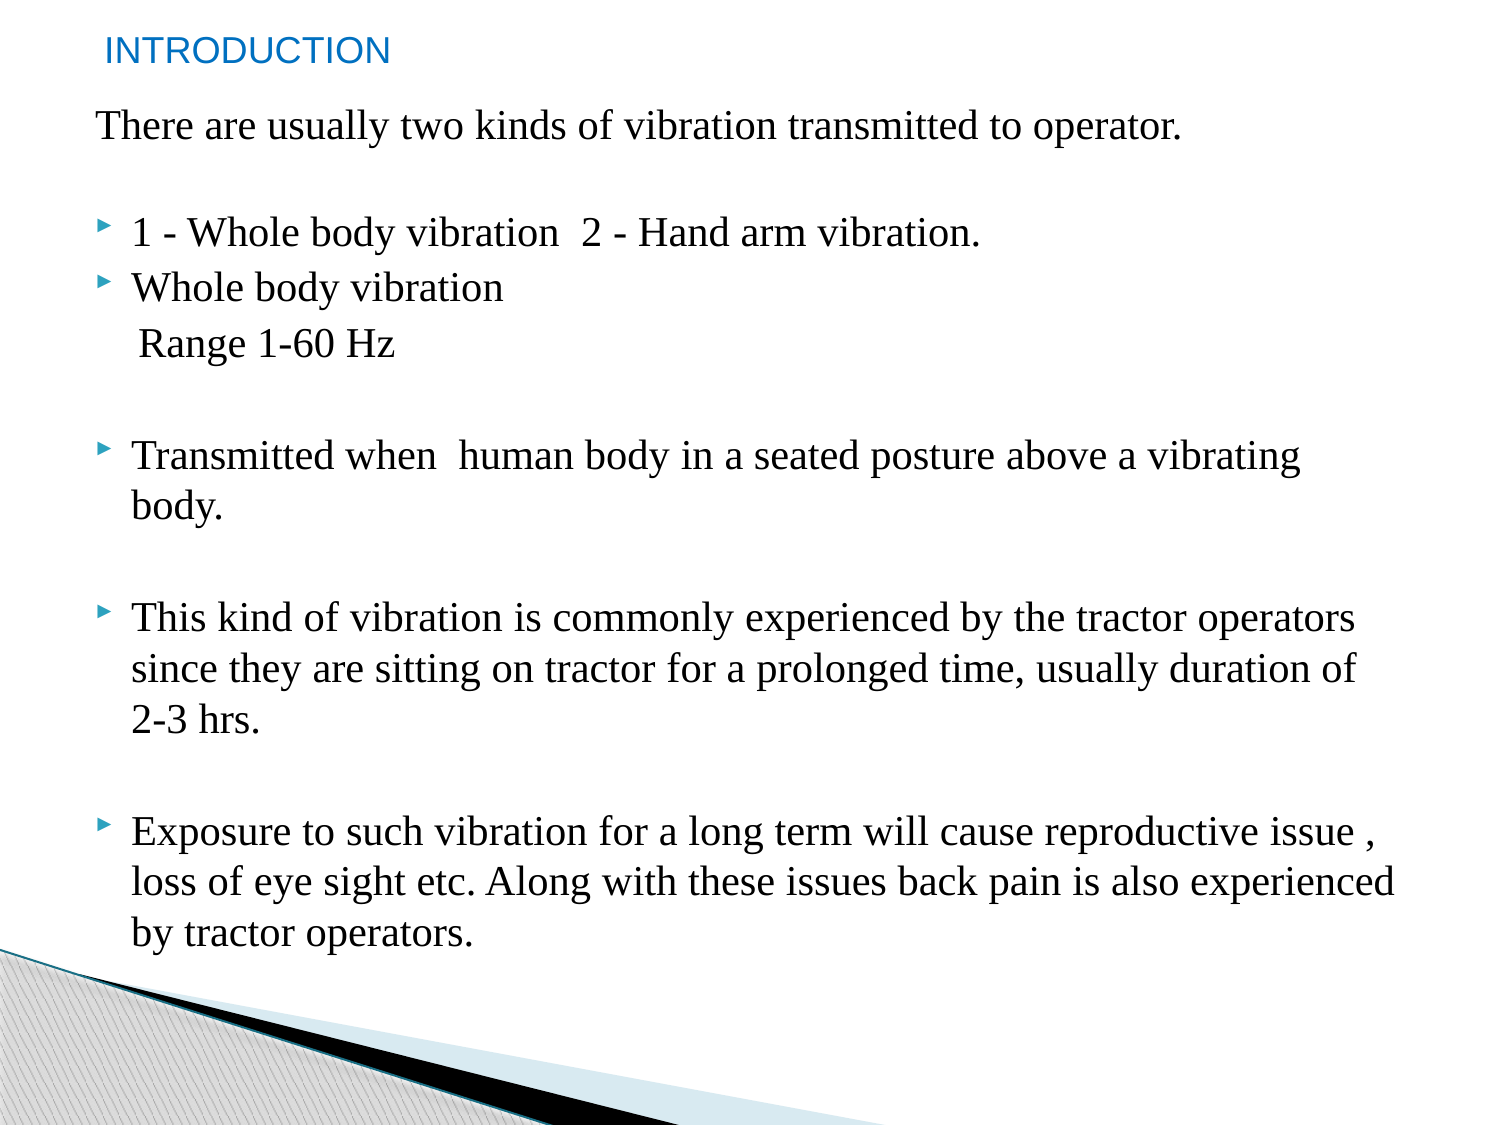

INTRODUCTION

There are usually two kinds of vibration transmitted to operator.
1 - Whole body vibration  2 - Hand arm vibration.
Whole body vibration
    Range 1-60 Hz

Transmitted when  human body in a seated posture above a vibrating body.

This kind of vibration is commonly experienced by the tractor operators since they are sitting on tractor for a prolonged time, usually duration of 2-3 hrs.

Exposure to such vibration for a long term will cause reproductive issue , loss of eye sight etc. Along with these issues back pain is also experienced by tractor operators.